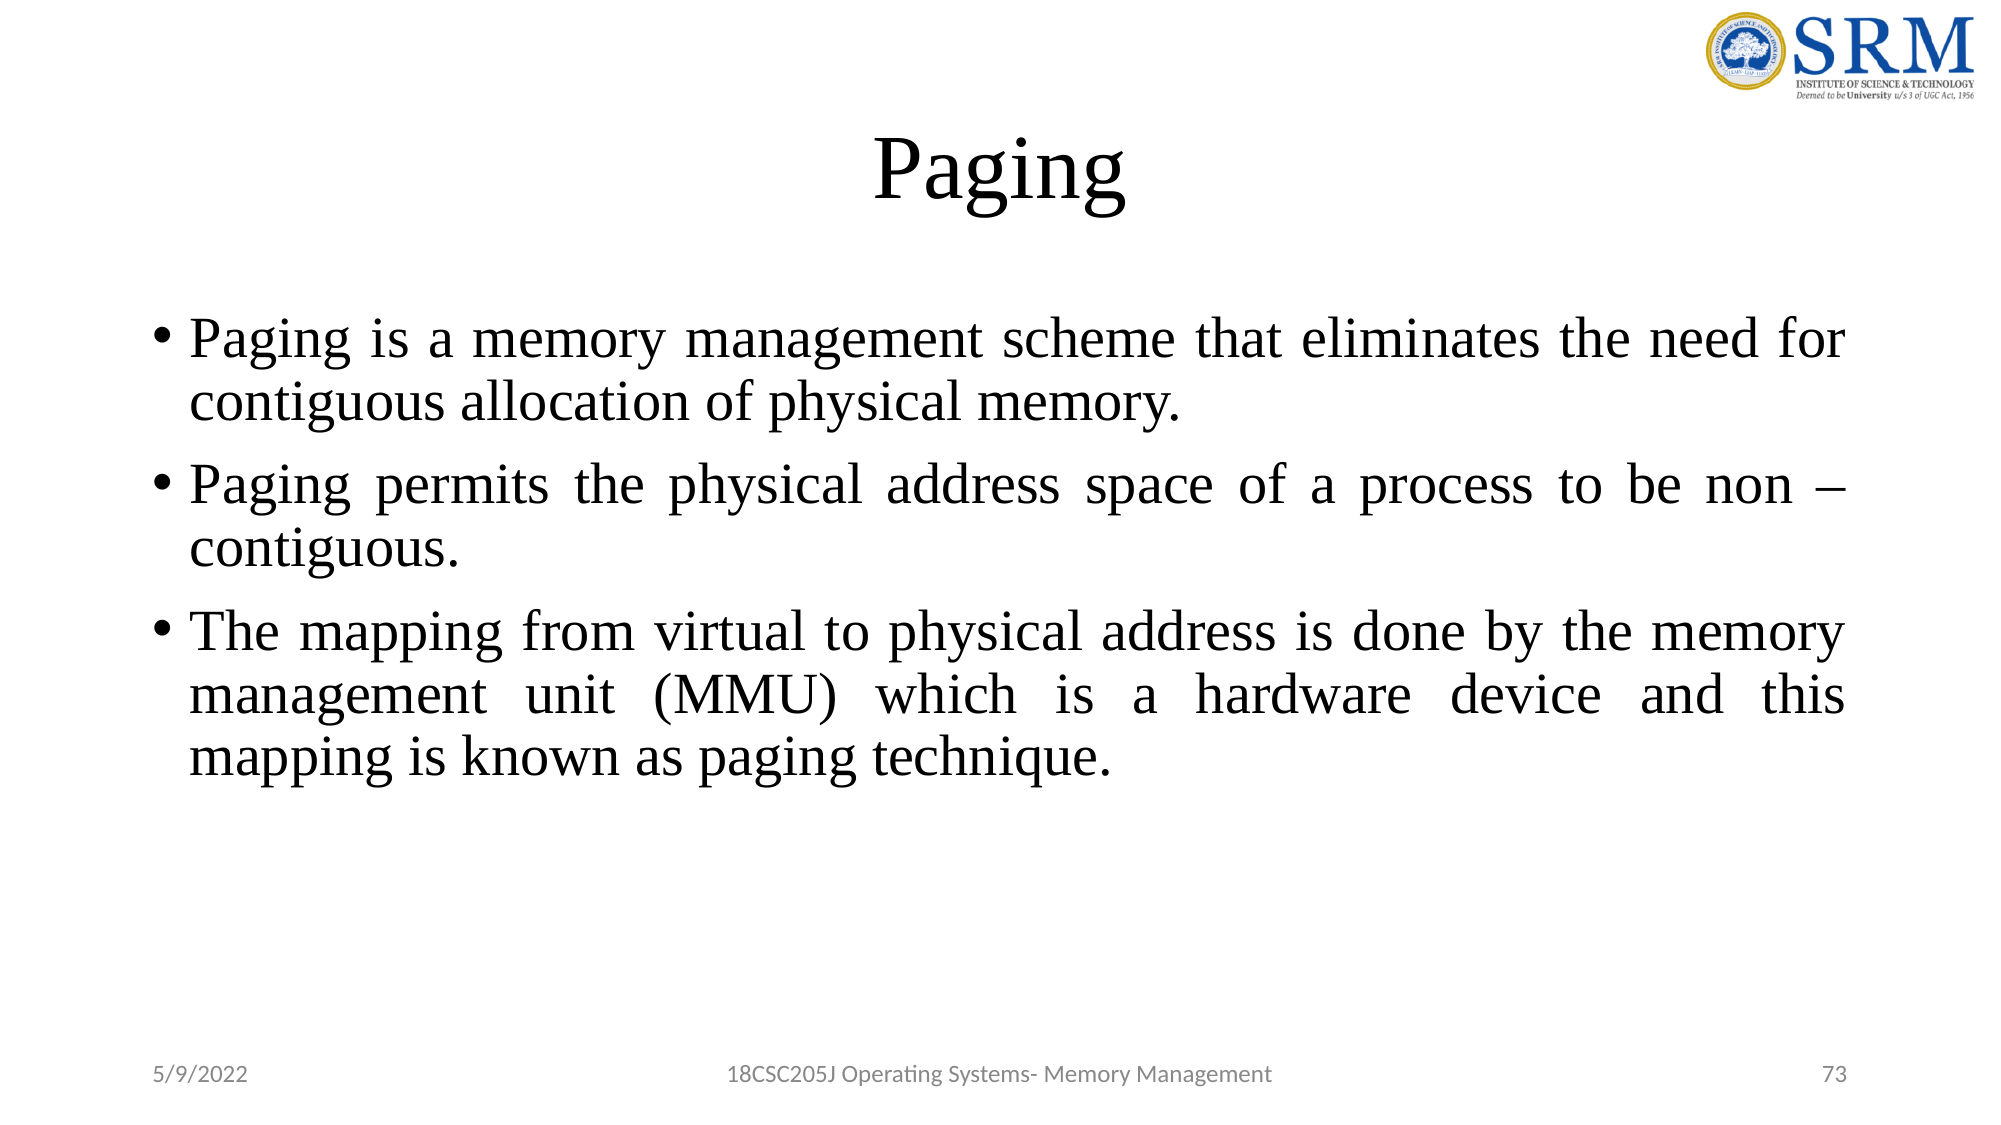

# Paging
Paging is a memory management scheme that eliminates the need for contiguous allocation of physical memory.
Paging permits the physical address space of a process to be non – contiguous.
The mapping from virtual to physical address is done by the memory management unit (MMU) which is a hardware device and this mapping is known as paging technique.

5/9/2022
18CSC205J Operating Systems- Memory Management
73